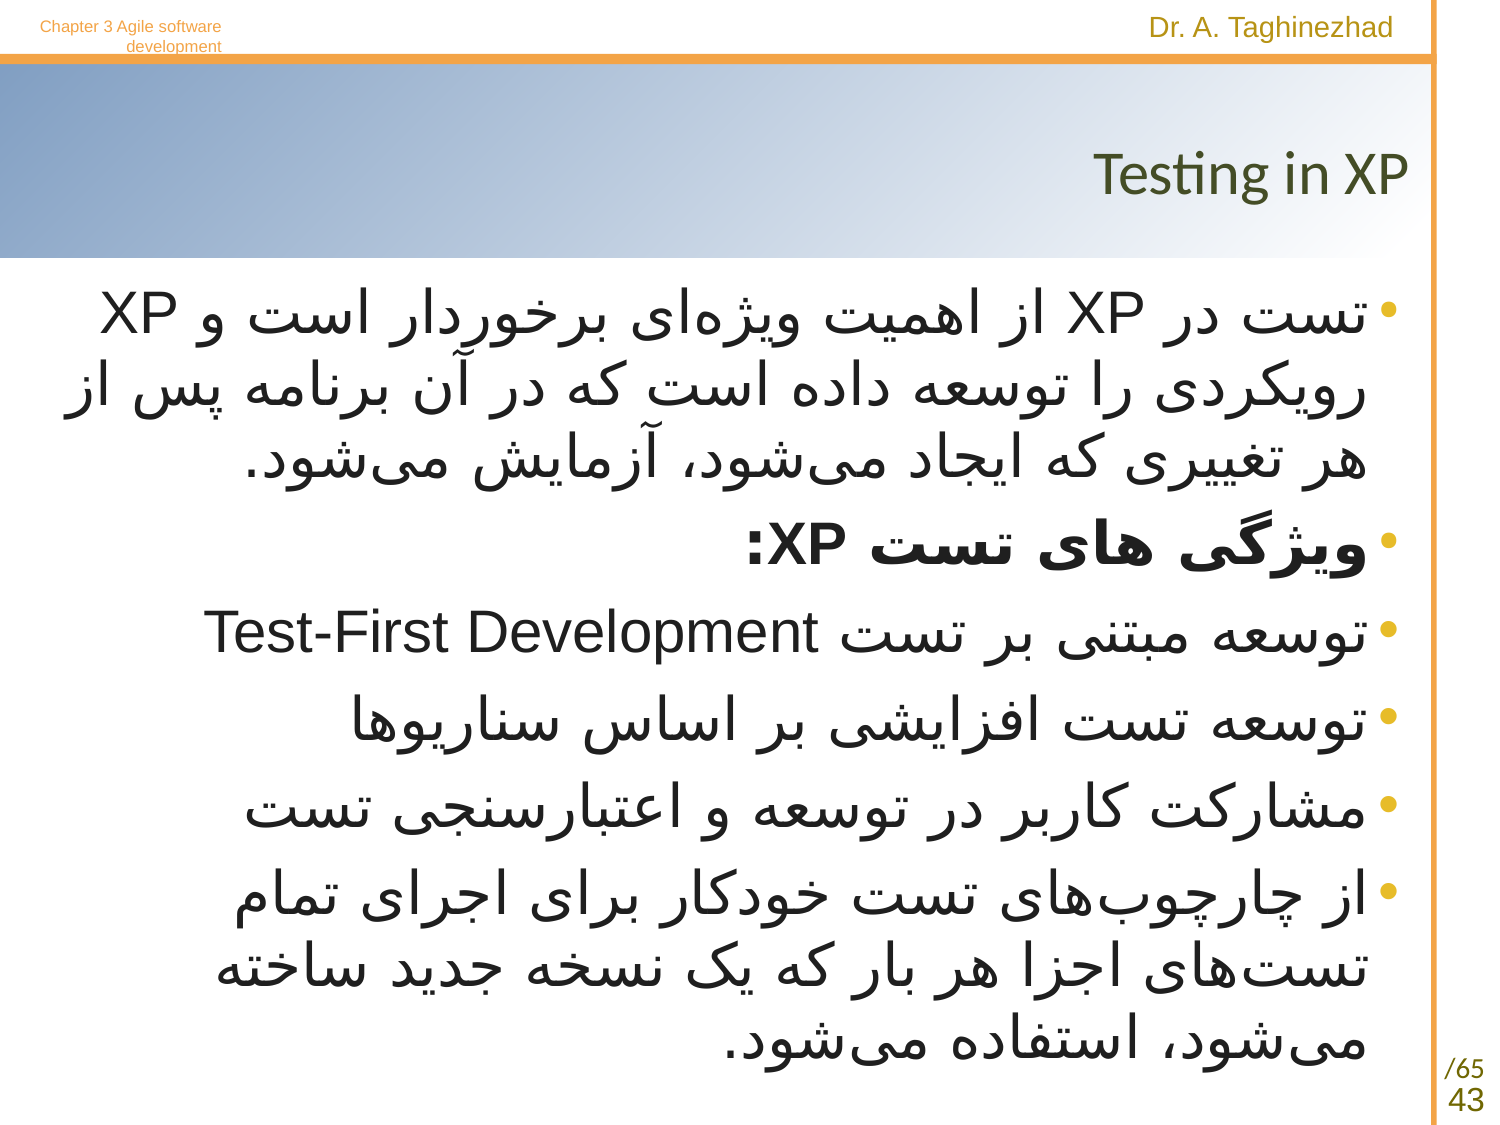

Chapter 3 Agile software development
# Testing in XP
تست در XP از اهمیت ویژه‌ای برخوردار است و XP رویکردی را توسعه داده است که در آن برنامه پس از هر تغییری که ایجاد می‌شود، آزمایش می‌شود.
ویژگی های تست XP:
توسعه مبتنی بر تست Test-First Development
توسعه تست افزایشی بر اساس سناریوها
مشارکت کاربر در توسعه و اعتبارسنجی تست
از چارچوب‌های تست خودکار برای اجرای تمام تست‌های اجزا هر بار که یک نسخه جدید ساخته می‌شود، استفاده می‌شود.
43